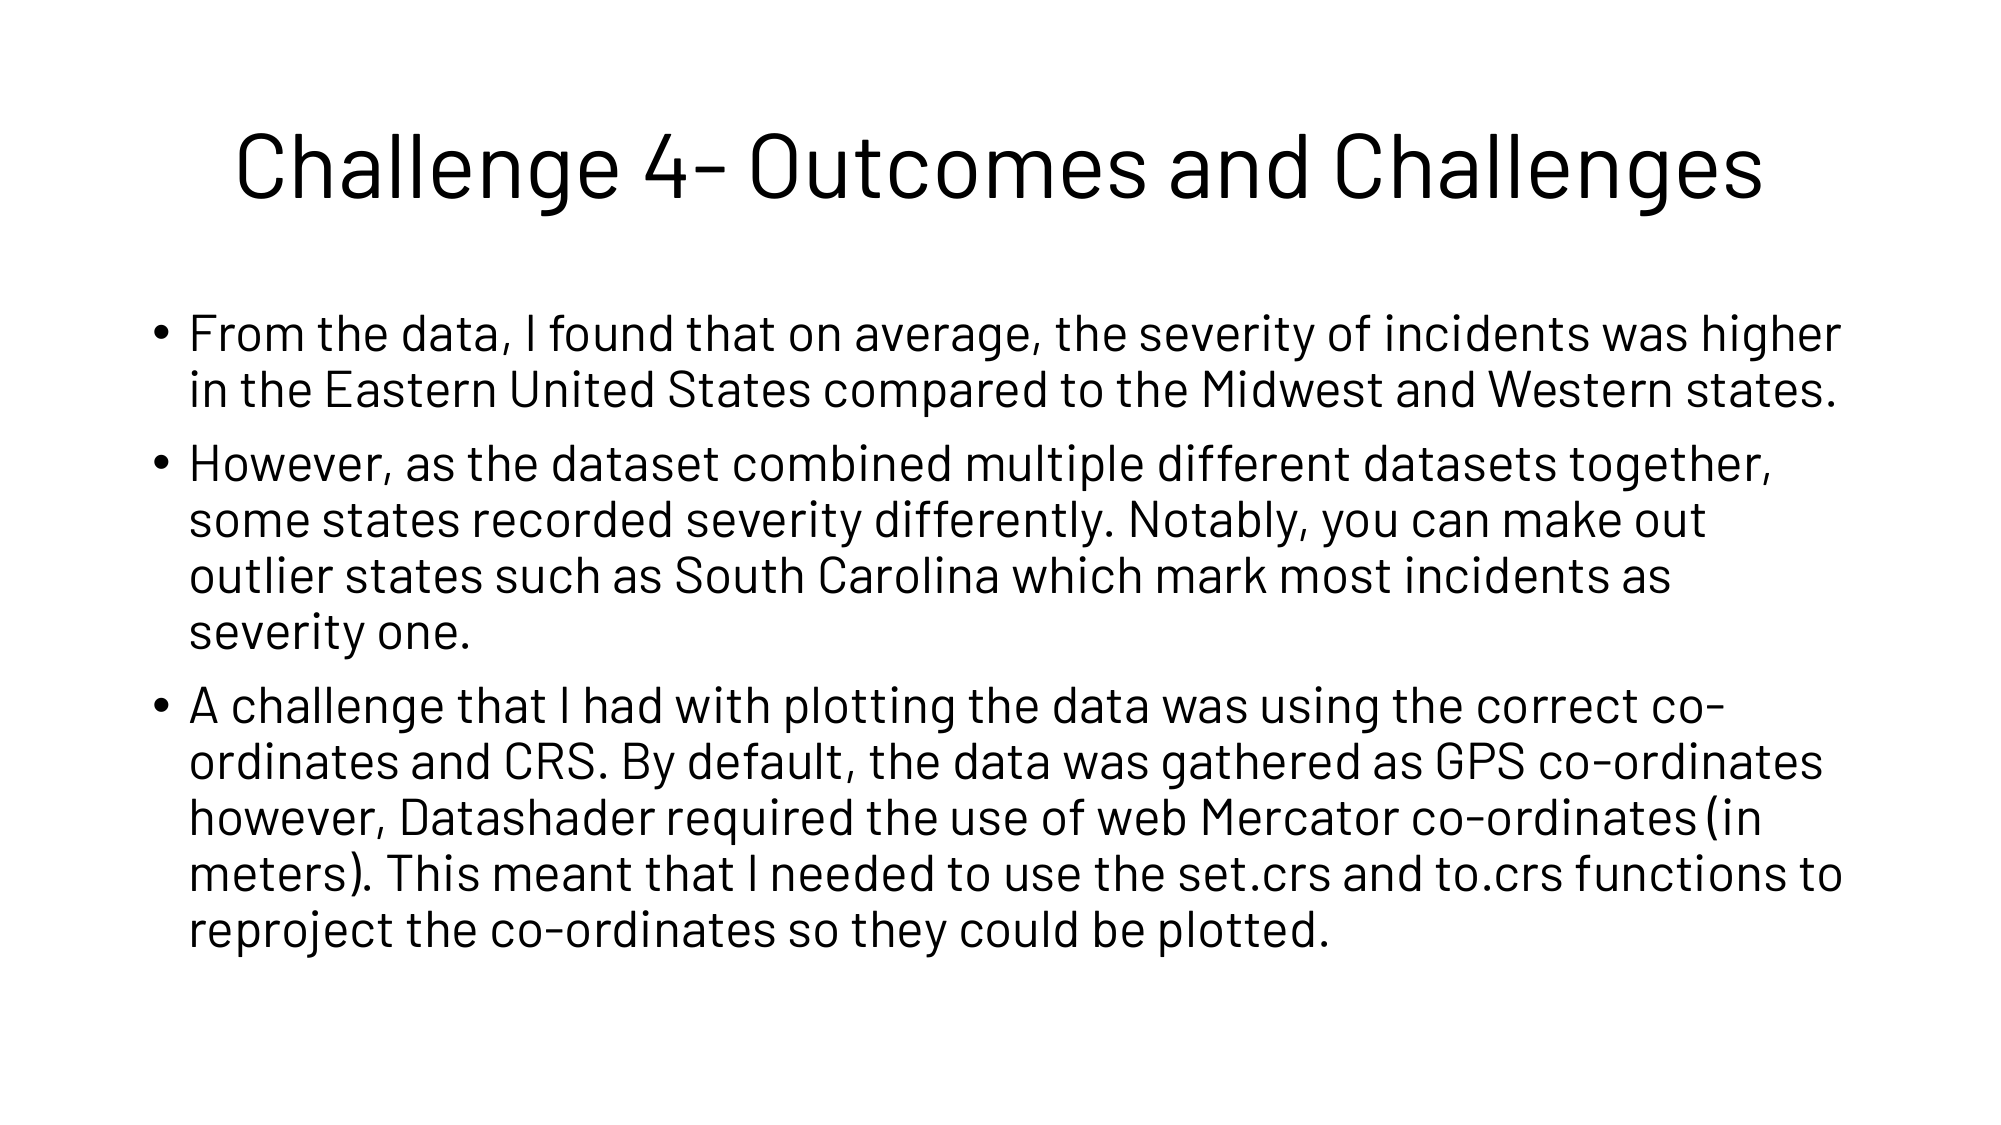

# Challenge 4- Outcomes and Challenges
From the data, I found that on average, the severity of incidents was higher in the Eastern United States compared to the Midwest and Western states.
However, as the dataset combined multiple different datasets together, some states recorded severity differently. Notably, you can make out outlier states such as South Carolina which mark most incidents as severity one.
A challenge that I had with plotting the data was using the correct co-ordinates and CRS. By default, the data was gathered as GPS co-ordinates however, Datashader required the use of web Mercator co-ordinates (in meters). This meant that I needed to use the set.crs and to.crs functions to reproject the co-ordinates so they could be plotted.